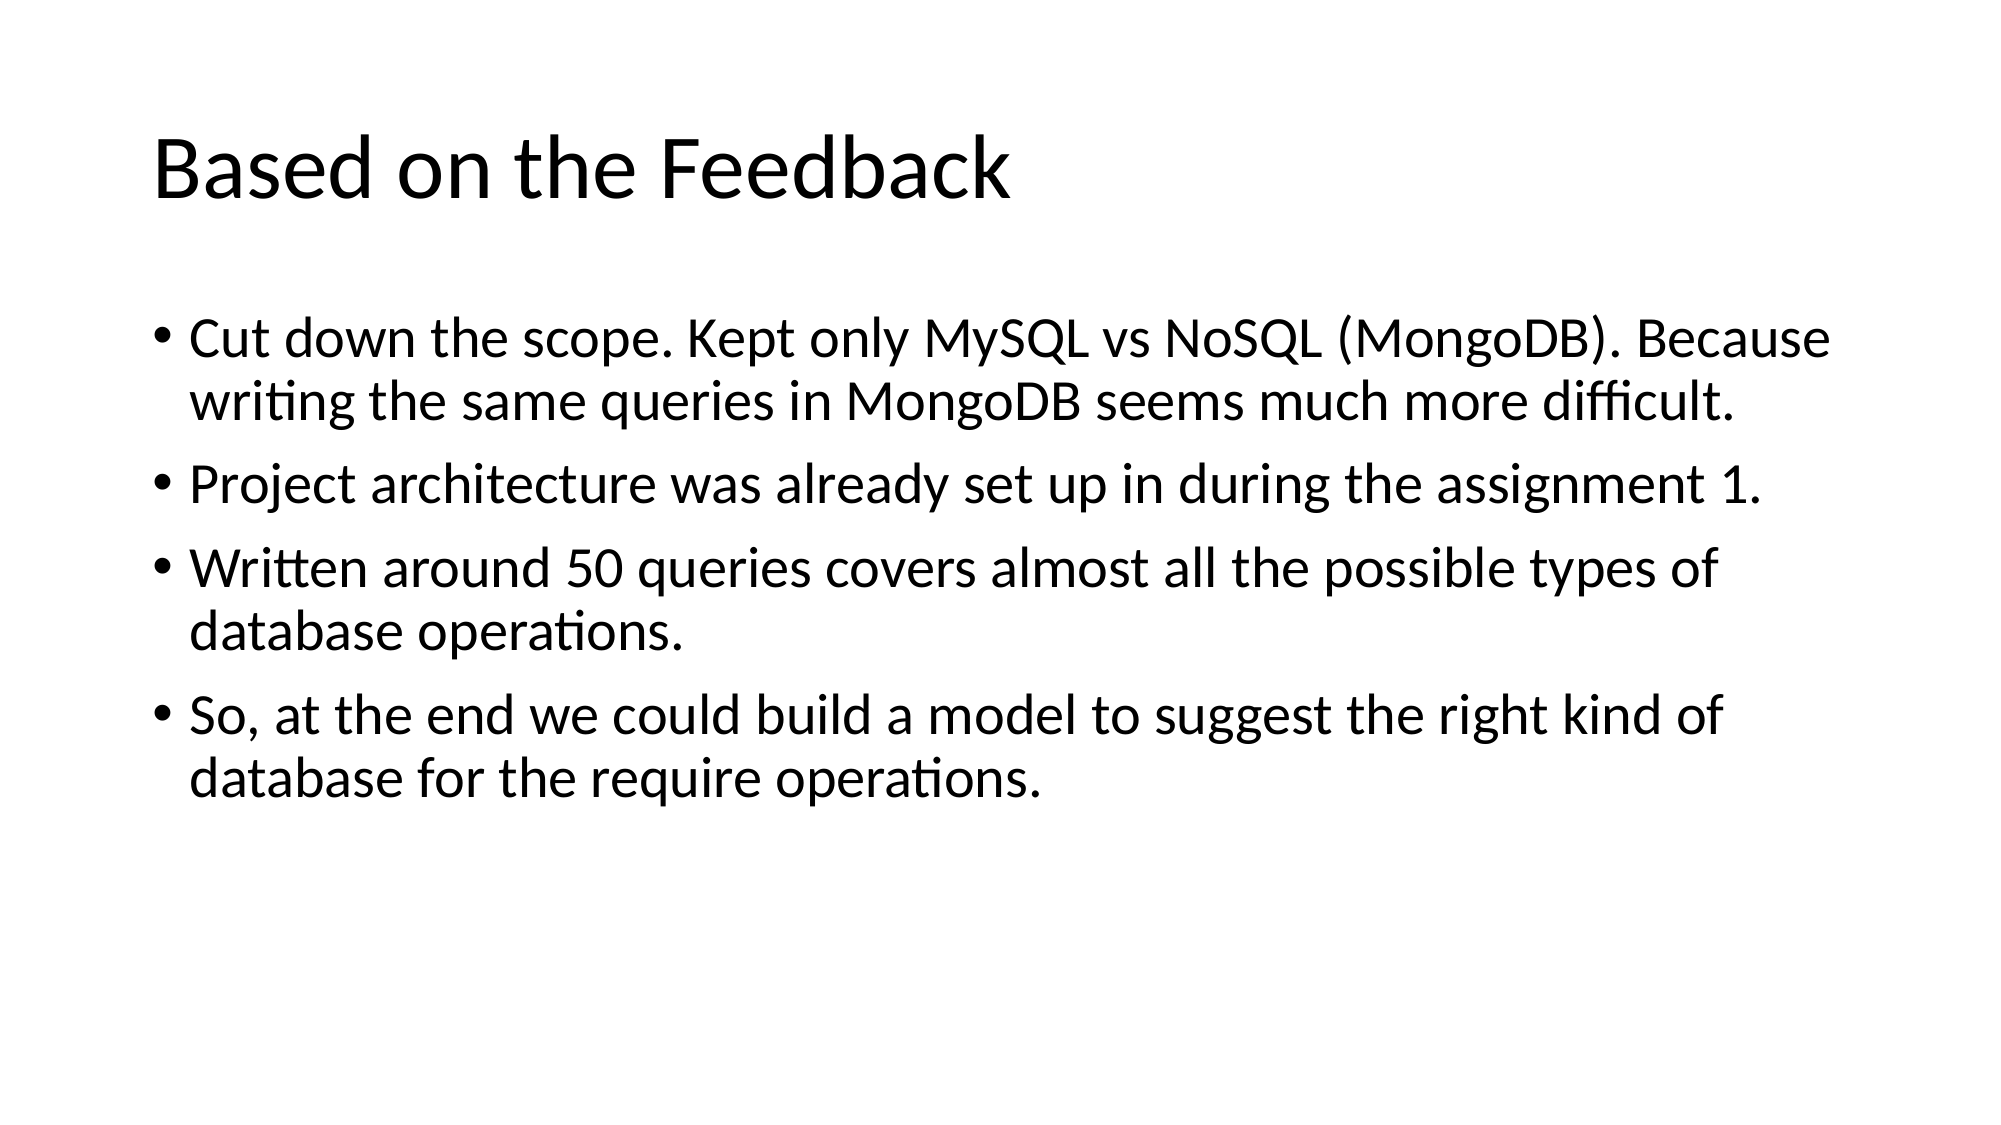

# Based on the Feedback
Cut down the scope. Kept only MySQL vs NoSQL (MongoDB). Because writing the same queries in MongoDB seems much more difficult.
Project architecture was already set up in during the assignment 1.
Written around 50 queries covers almost all the possible types of database operations.
So, at the end we could build a model to suggest the right kind of database for the require operations.